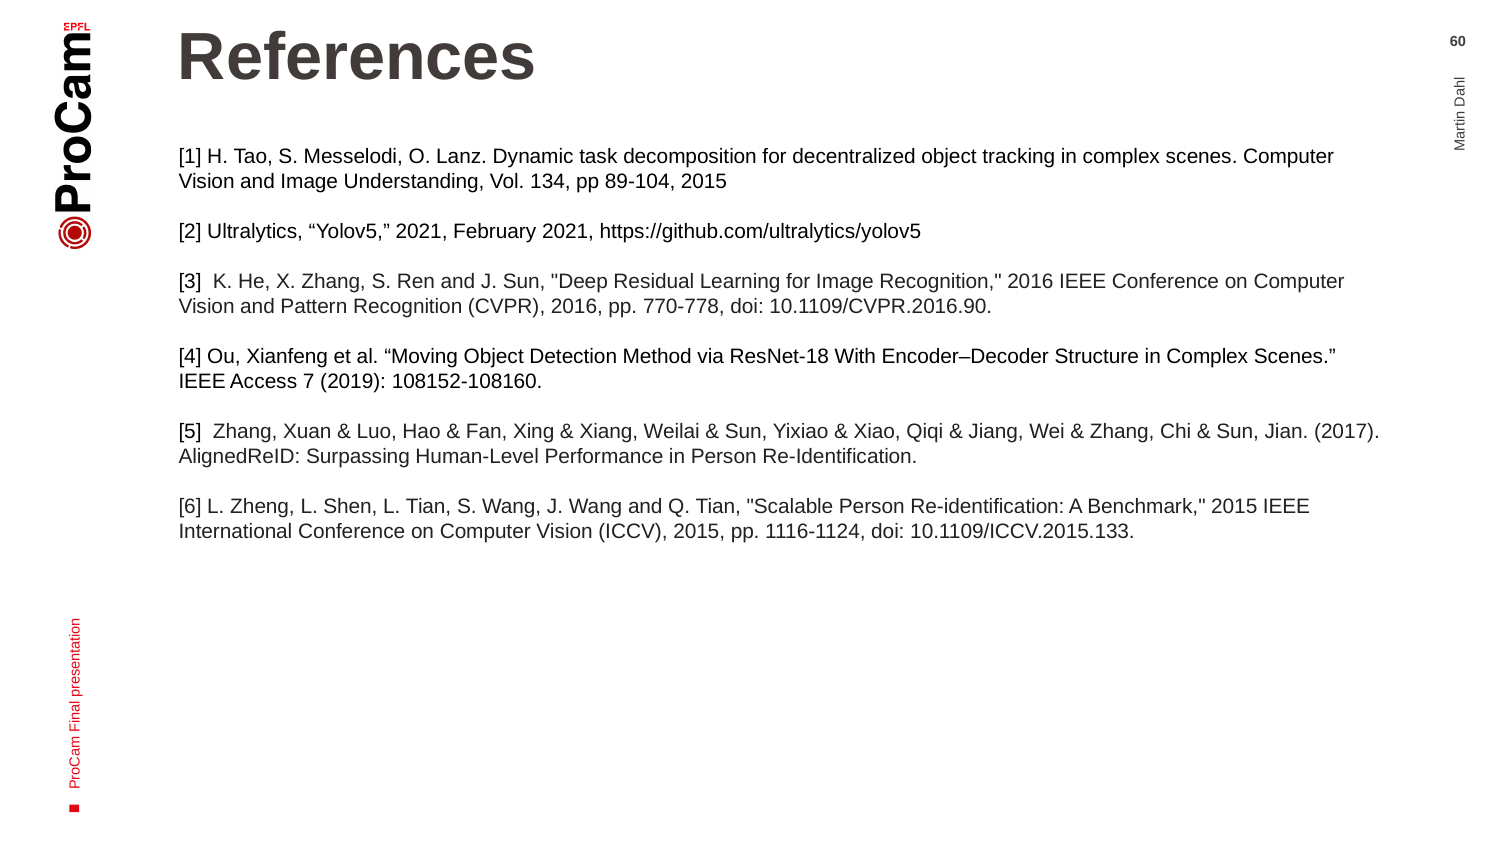

# References
60
[1] H. Tao, S. Messelodi, O. Lanz. Dynamic task decomposition for decentralized object tracking in complex scenes. Computer Vision and Image Understanding, Vol. 134, pp 89-104, 2015

[2] Ultralytics, “Yolov5,” 2021, February 2021, https://github.com/ultralytics/yolov5

[3]  K. He, X. Zhang, S. Ren and J. Sun, "Deep Residual Learning for Image Recognition," 2016 IEEE Conference on Computer Vision and Pattern Recognition (CVPR), 2016, pp. 770-778, doi: 10.1109/CVPR.2016.90.

[4] Ou, Xianfeng et al. “Moving Object Detection Method via ResNet-18 With Encoder–Decoder Structure in Complex Scenes.” IEEE Access 7 (2019): 108152-108160.

[5]  Zhang, Xuan & Luo, Hao & Fan, Xing & Xiang, Weilai & Sun, Yixiao & Xiao, Qiqi & Jiang, Wei & Zhang, Chi & Sun, Jian. (2017). AlignedReID: Surpassing Human-Level Performance in Person Re-Identification.

[6] L. Zheng, L. Shen, L. Tian, S. Wang, J. Wang and Q. Tian, "Scalable Person Re-identification: A Benchmark," 2015 IEEE International Conference on Computer Vision (ICCV), 2015, pp. 1116-1124, doi: 10.1109/ICCV.2015.133.

Martin Dahl
ProCam Final presentation